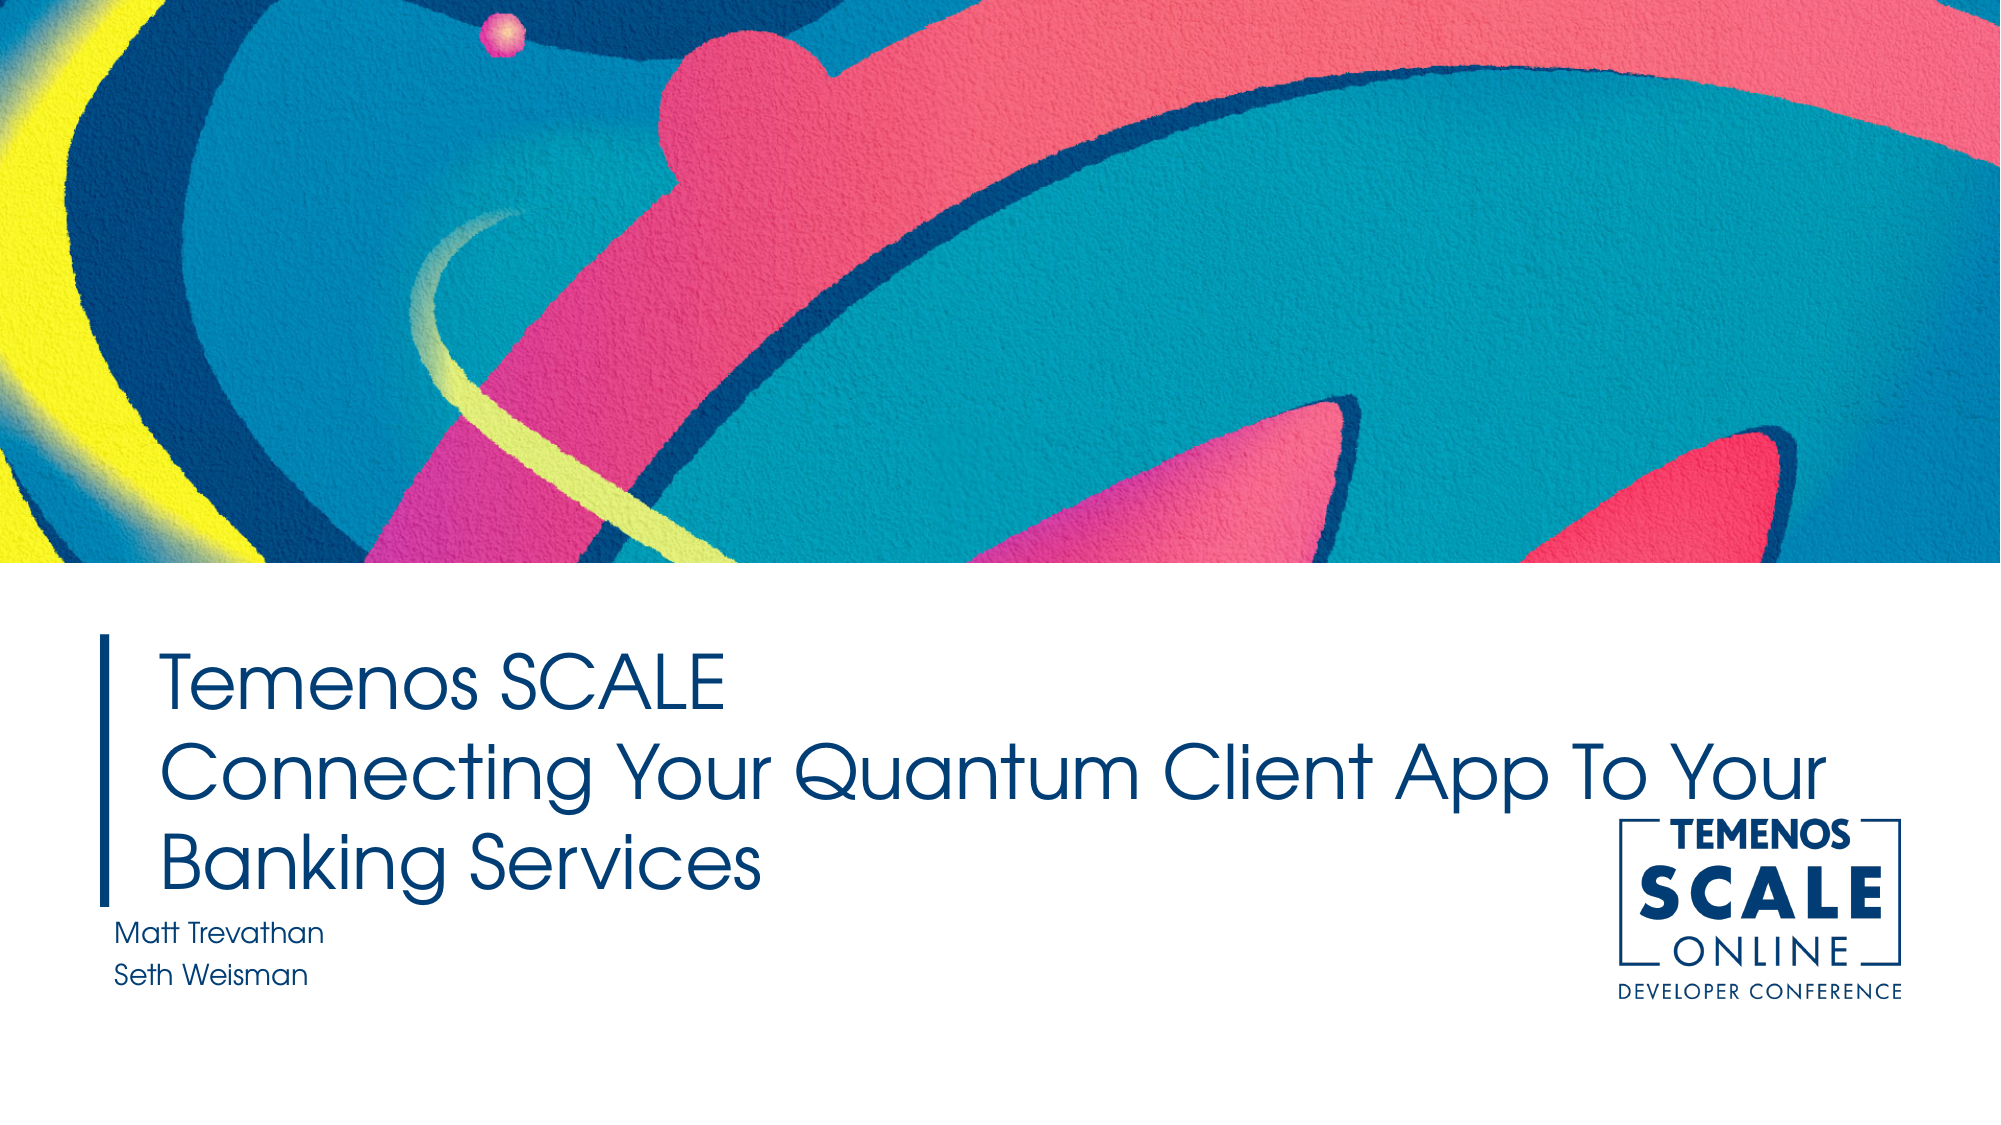

# Temenos SCALE Connecting Your Quantum Client App To Your Banking Services
Matt Trevathan
Seth Weisman